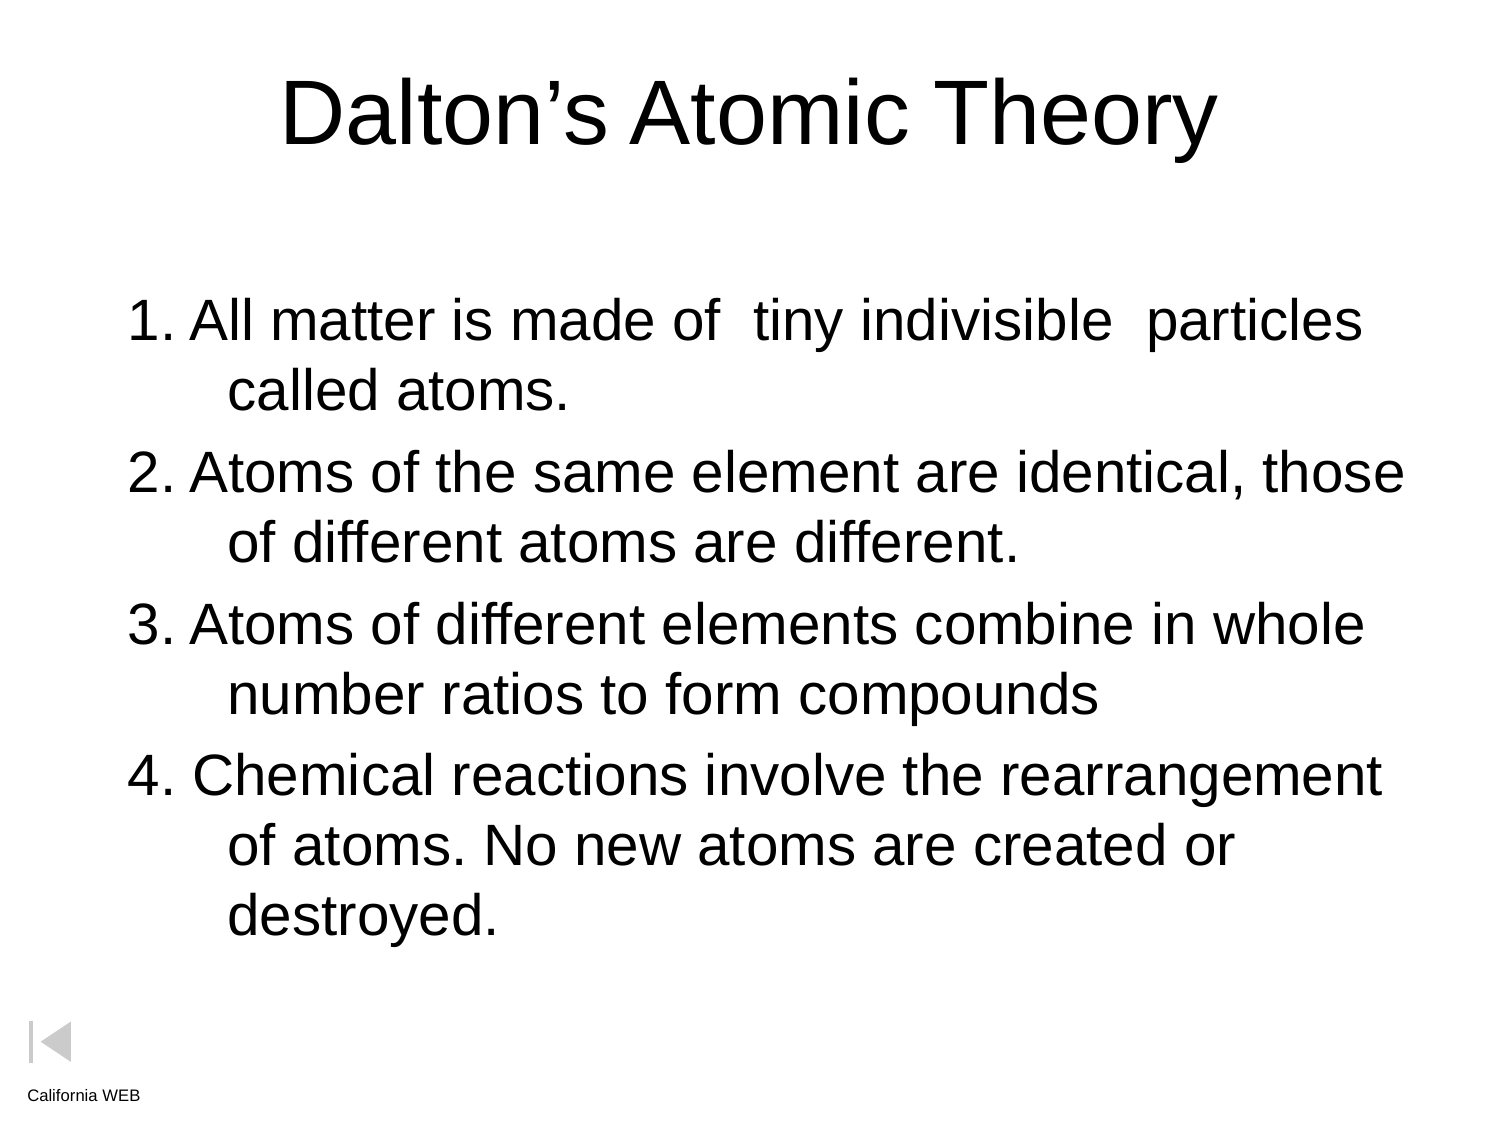

# Dalton’s Atomic Theory
1. All matter is made of  tiny indivisible  particles called atoms.
2. Atoms of the same element are identical, those of different atoms are different.
3. Atoms of different elements combine in whole number ratios to form compounds
4. Chemical reactions involve the rearrangement of atoms. No new atoms are created or destroyed.

California WEB